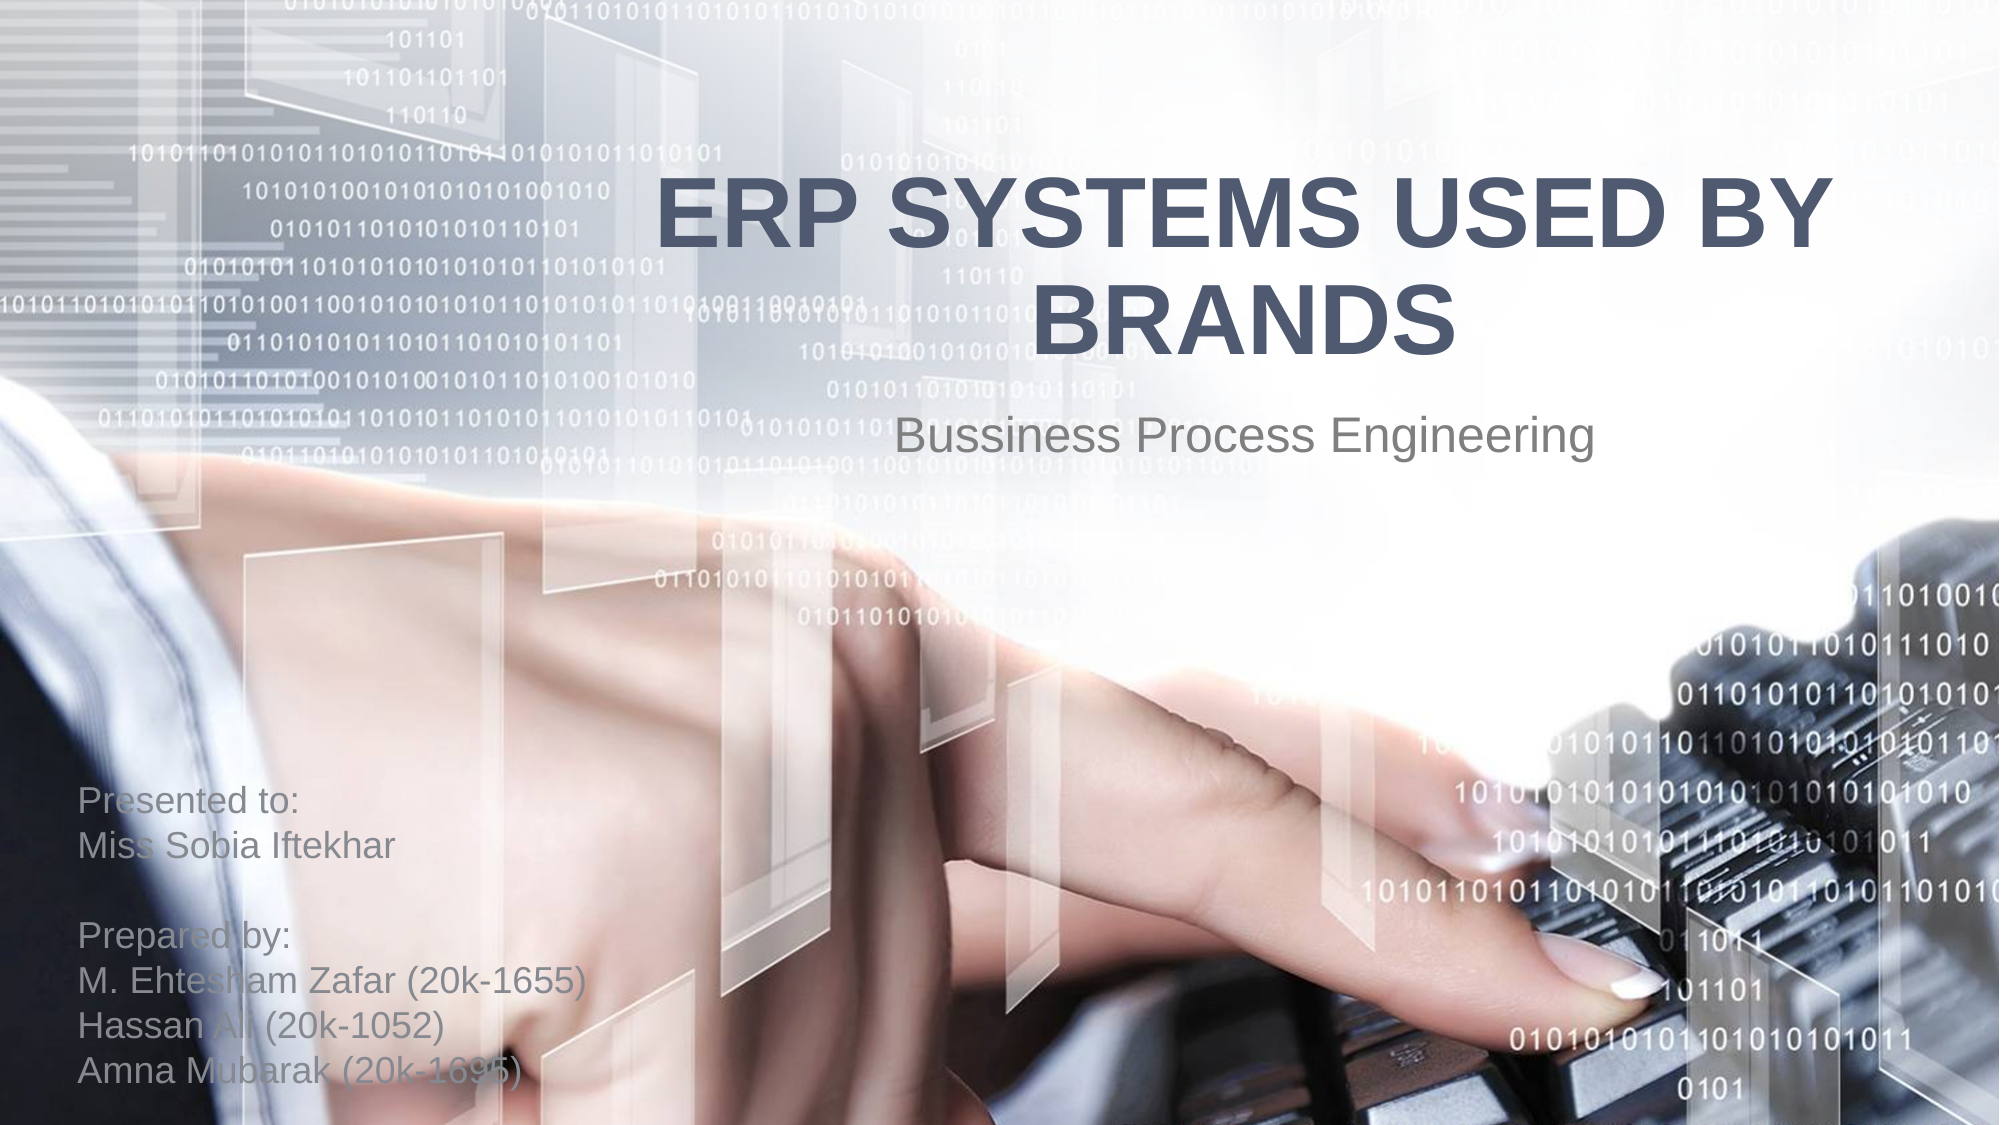

# ERP SYSTEMS USED BY BRANDS
Bussiness Process Engineering
Presented to:
Miss Sobia Iftekhar

Prepared by:
M. Ehtesham Zafar (20k-1655)
Hassan Ali (20k-1052)
Amna Mubarak (20k-1695)